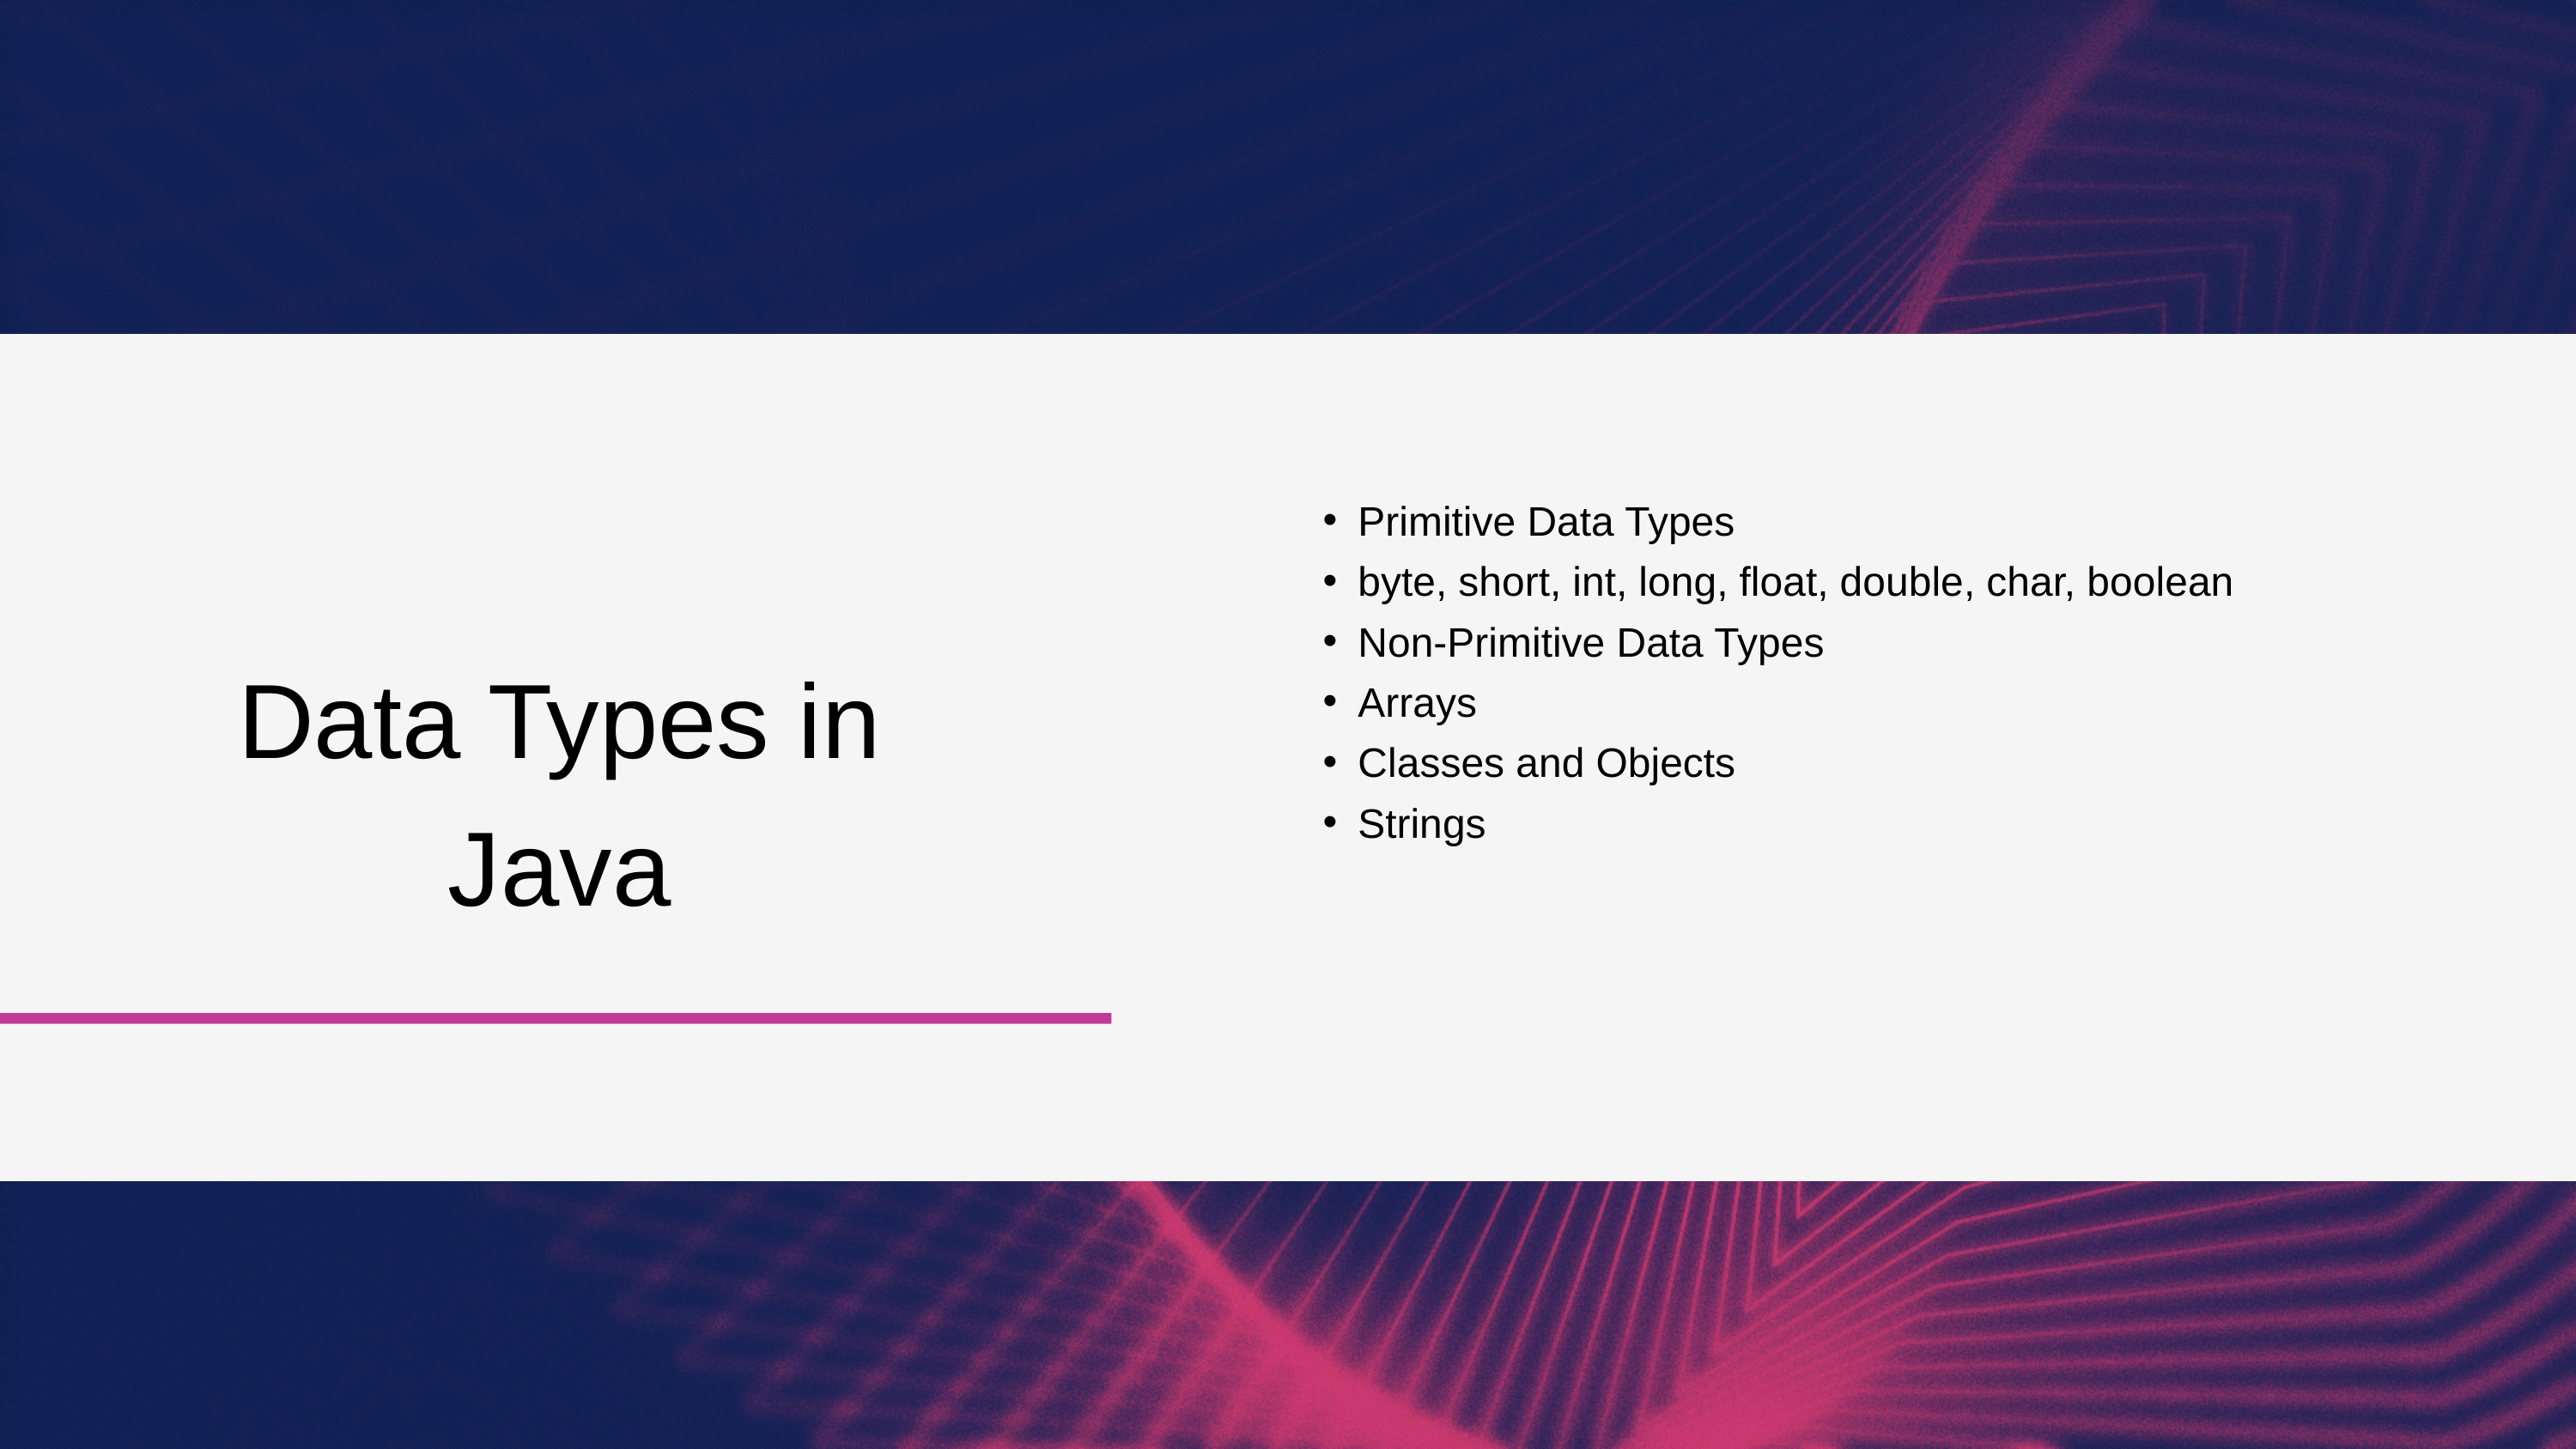

Primitive Data Types
byte, short, int, long, float, double, char, boolean
Non-Primitive Data Types
Arrays
Classes and Objects
Strings

Data Types in Java